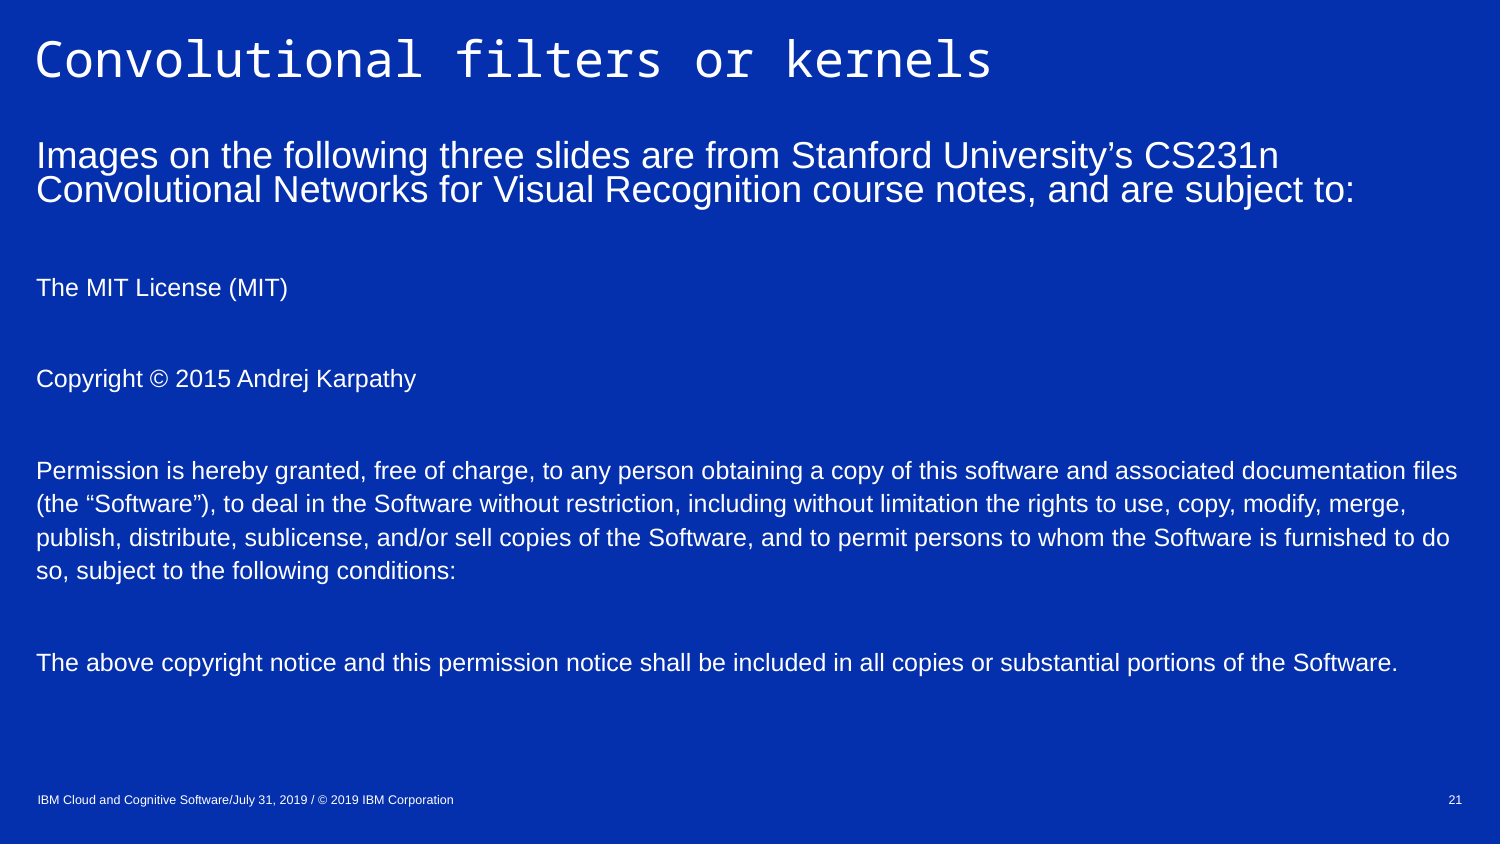

# Convolutional filters or kernels
Images on the following three slides are from Stanford University’s CS231n Convolutional Networks for Visual Recognition course notes, and are subject to:

The MIT License (MIT)

Copyright © 2015 Andrej Karpathy

Permission is hereby granted, free of charge, to any person obtaining a copy of this software and associated documentation files (the “Software”), to deal in the Software without restriction, including without limitation the rights to use, copy, modify, merge, publish, distribute, sublicense, and/or sell copies of the Software, and to permit persons to whom the Software is furnished to do so, subject to the following conditions:

The above copyright notice and this permission notice shall be included in all copies or substantial portions of the Software.
IBM Cloud and Cognitive Software/July 31, 2019 / © 2019 IBM Corporation
21